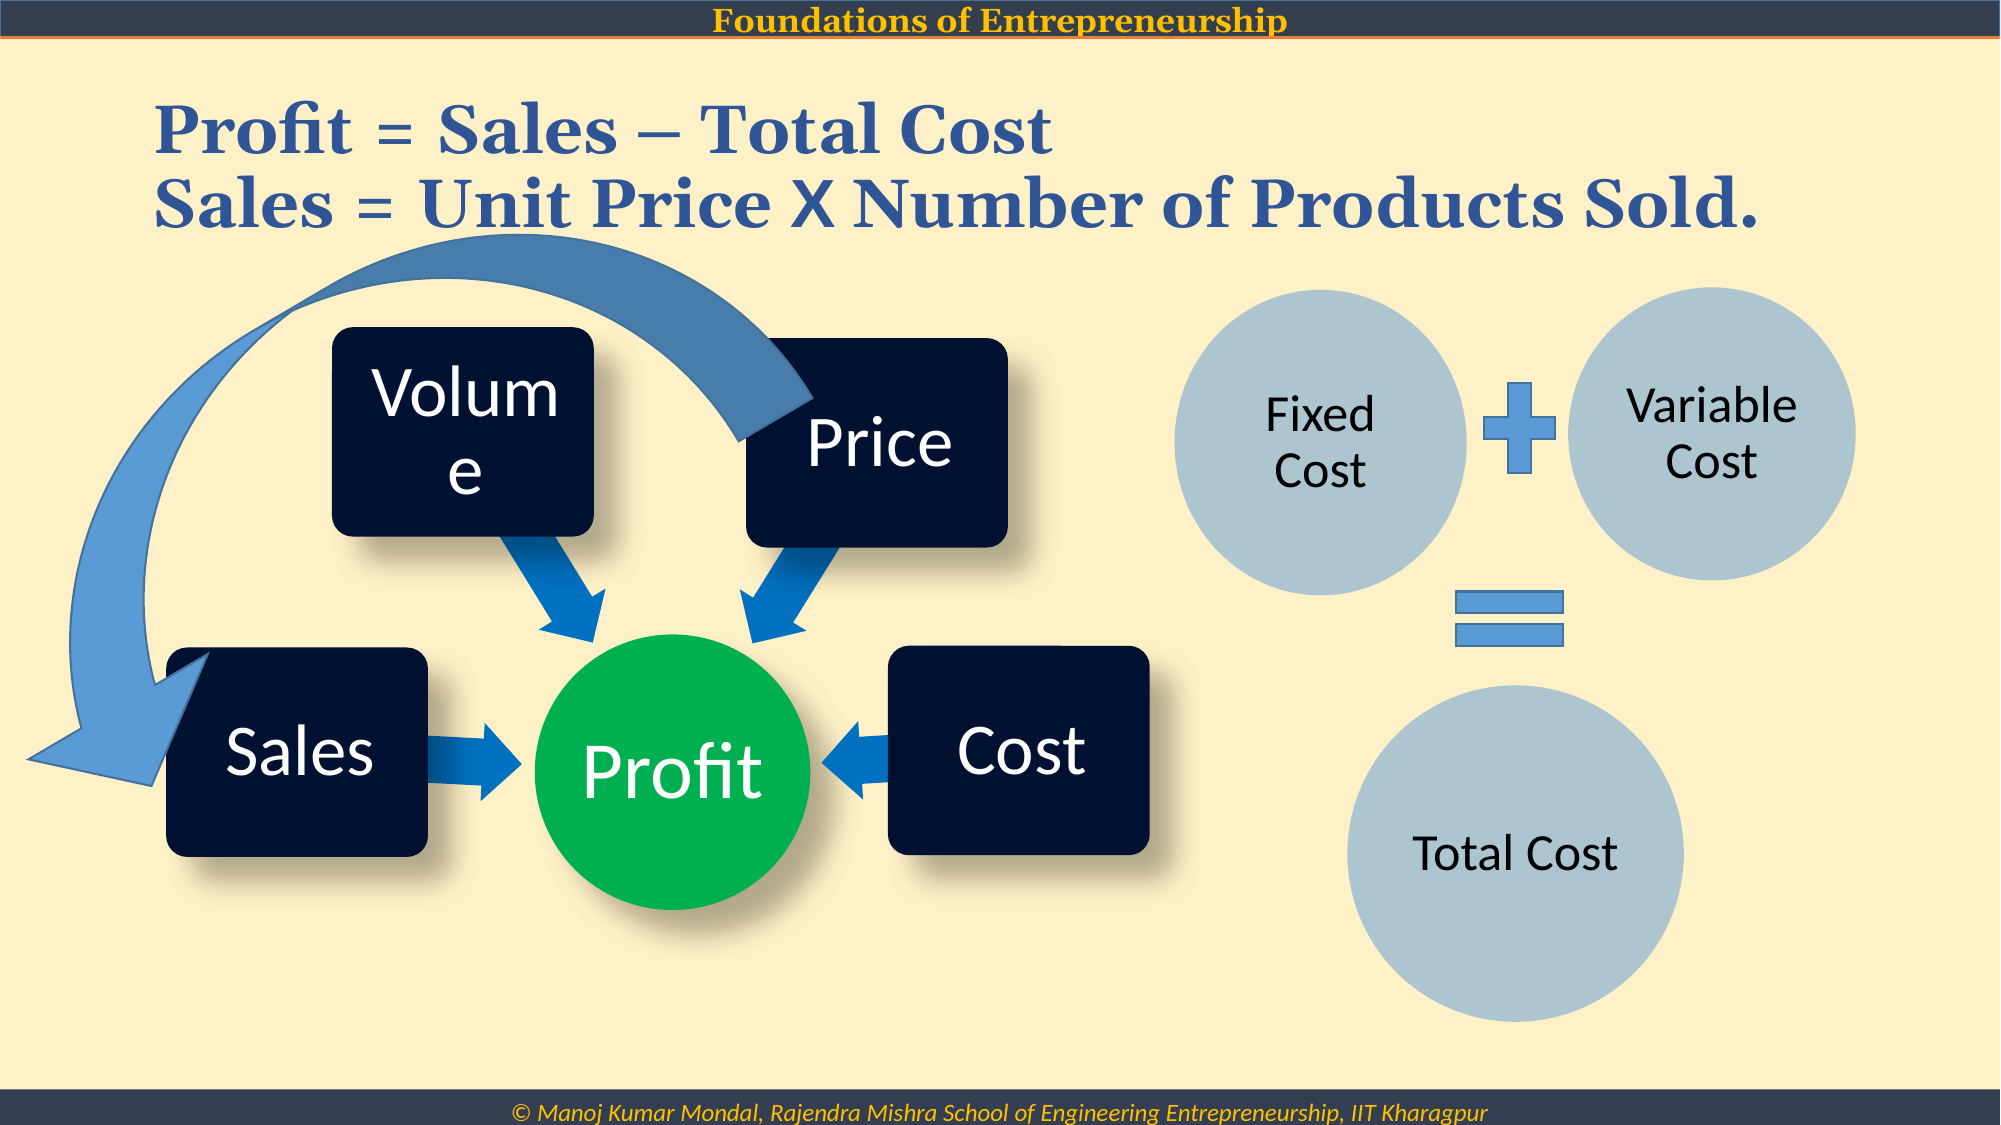

# Profit = Sales – Total Cost Sales = Unit Price X Number of Products Sold.
Profit
Sales
Volume
Cost
Price
Fixed Cost
Total Cost
Variable Cost